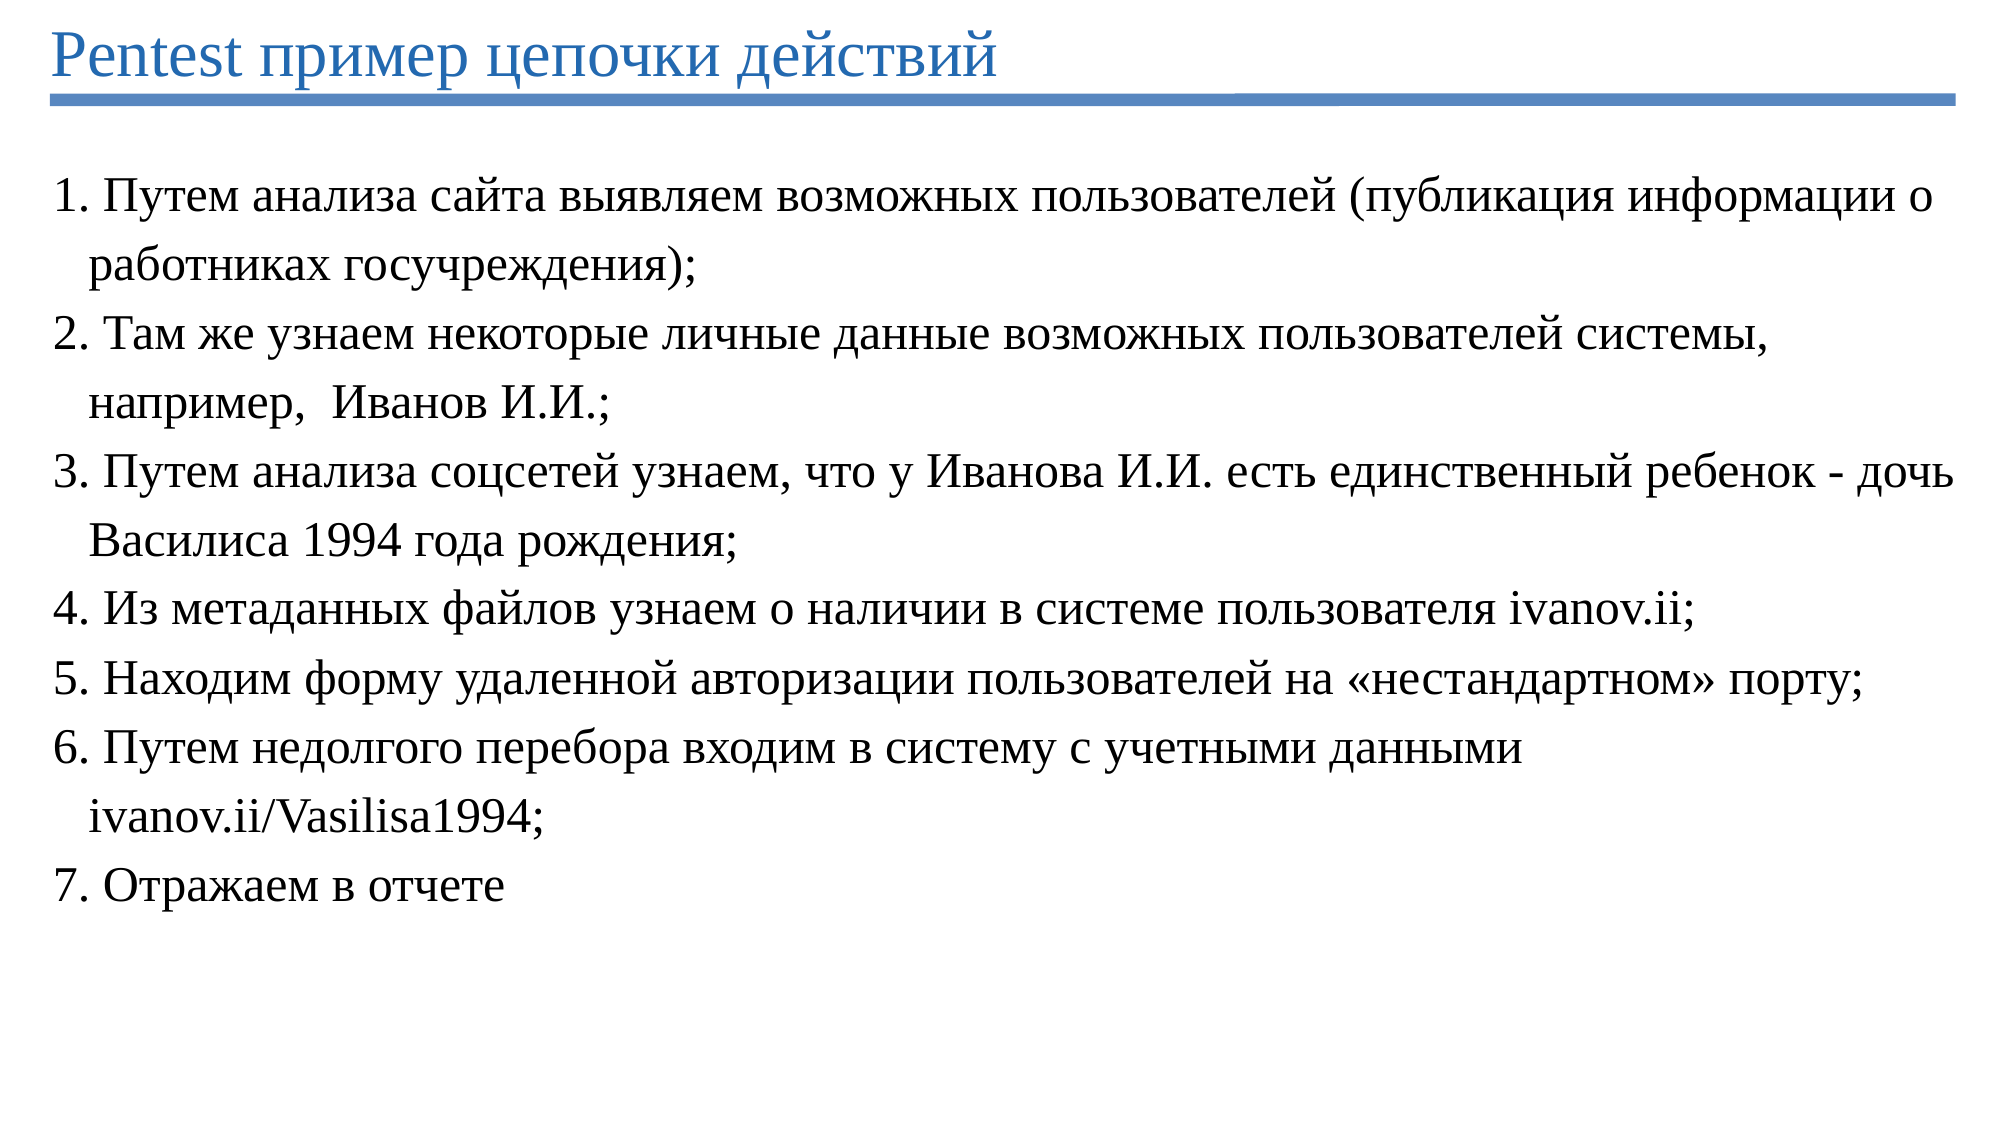

# Pentest пример цепочки действий

 Путем анализа сайта выявляем возможных пользователей (публикация информации о работниках госучреждения);
 Там же узнаем некоторые личные данные возможных пользователей системы, например,  Иванов И.И.;
 Путем анализа соцсетей узнаем, что у Иванова И.И. есть единственный ребенок - дочь Василиса 1994 года рождения;
 Из метаданных файлов узнаем о наличии в системе пользователя ivanov.ii;
 Находим форму удаленной авторизации пользователей на «нестандартном» порту;
 Путем недолгого перебора входим в систему с учетными данными ivanov.ii/Vasilisa1994;
 Отражаем в отчете